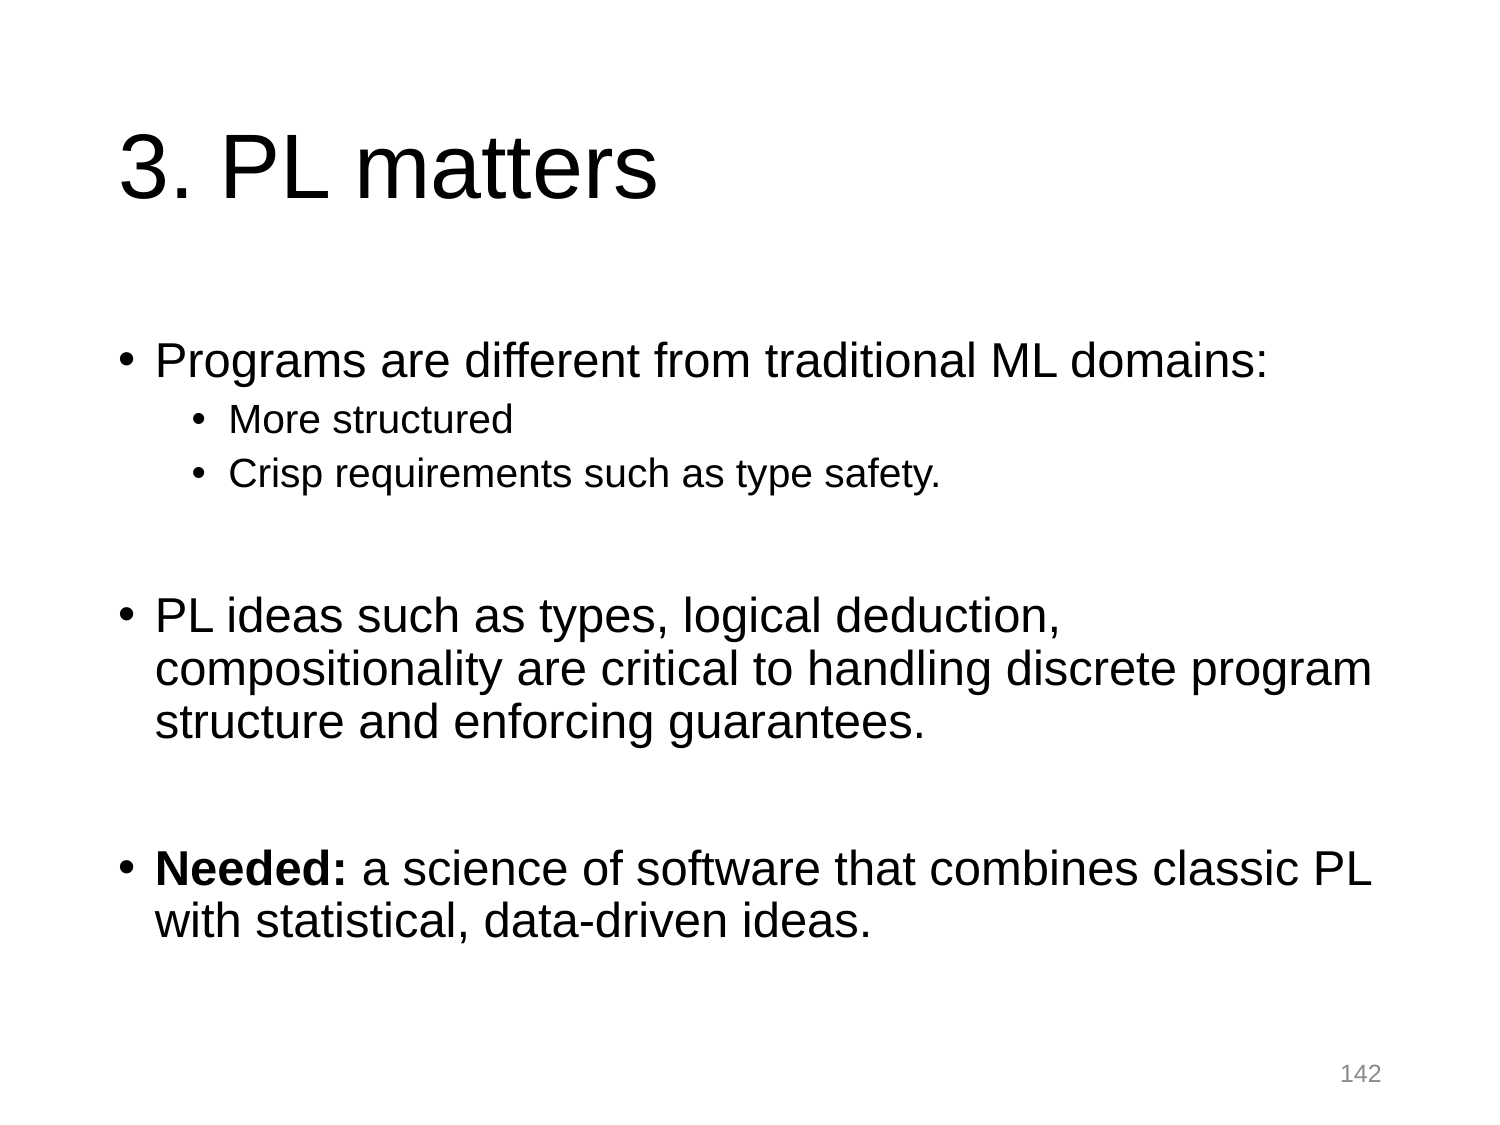

# 3. PL matters

Programs are different from traditional ML domains:
More structured
Crisp requirements such as type safety.

PL ideas such as types, logical deduction, compositionality are critical to handling discrete program structure and enforcing guarantees.

Needed: a science of software that combines classic PL with statistical, data-driven ideas.
142